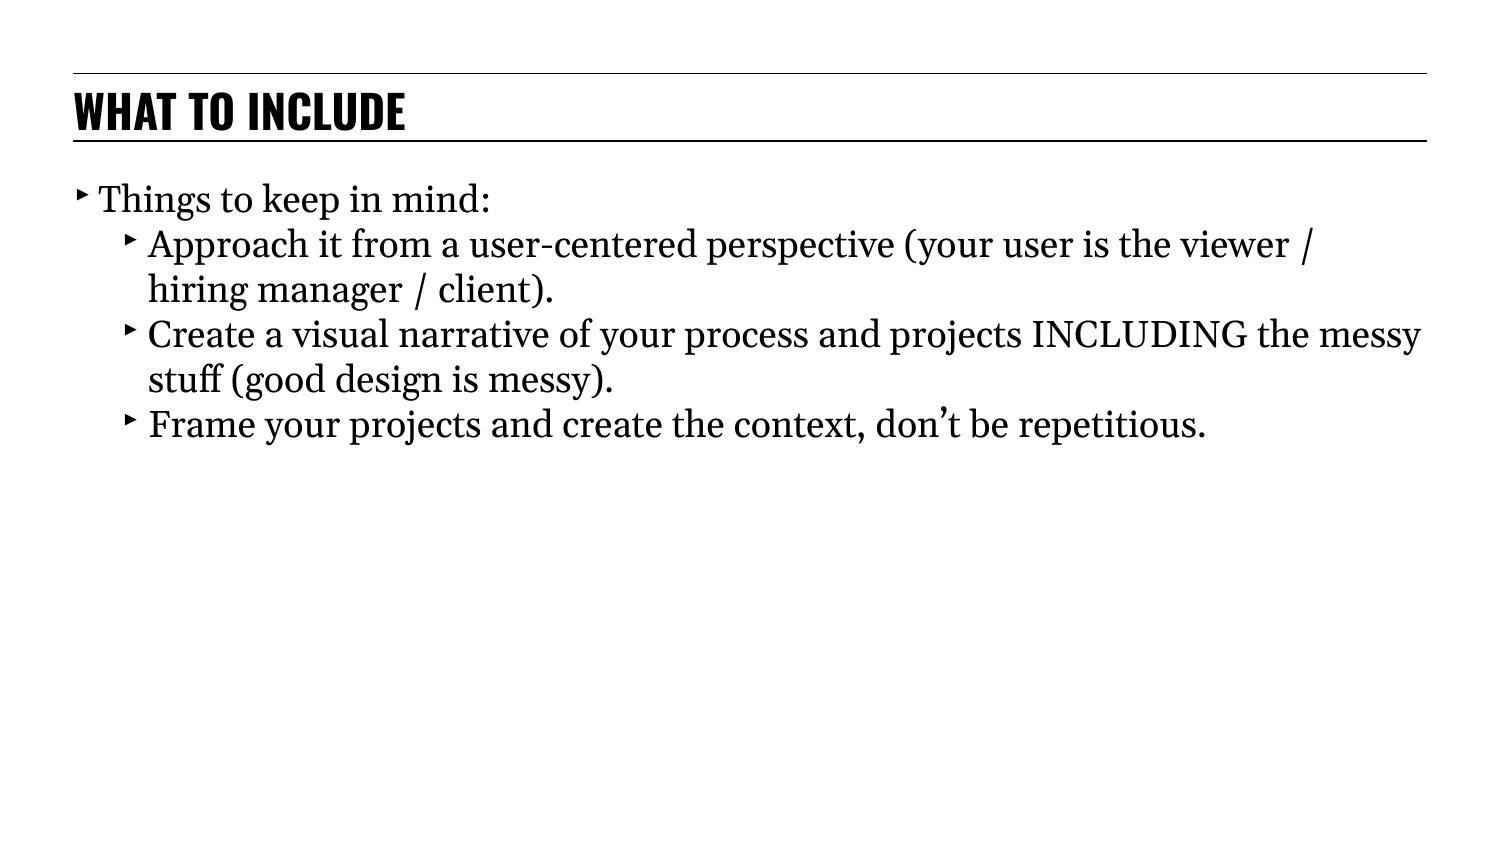

WHAT TO INCLUDE

Things to keep in mind:
Approach it from a user-centered perspective (your user is the viewer / hiring manager / client).
Create a visual narrative of your process and projects INCLUDING the messy stuff (good design is messy).
Frame your projects and create the context, don’t be repetitious.